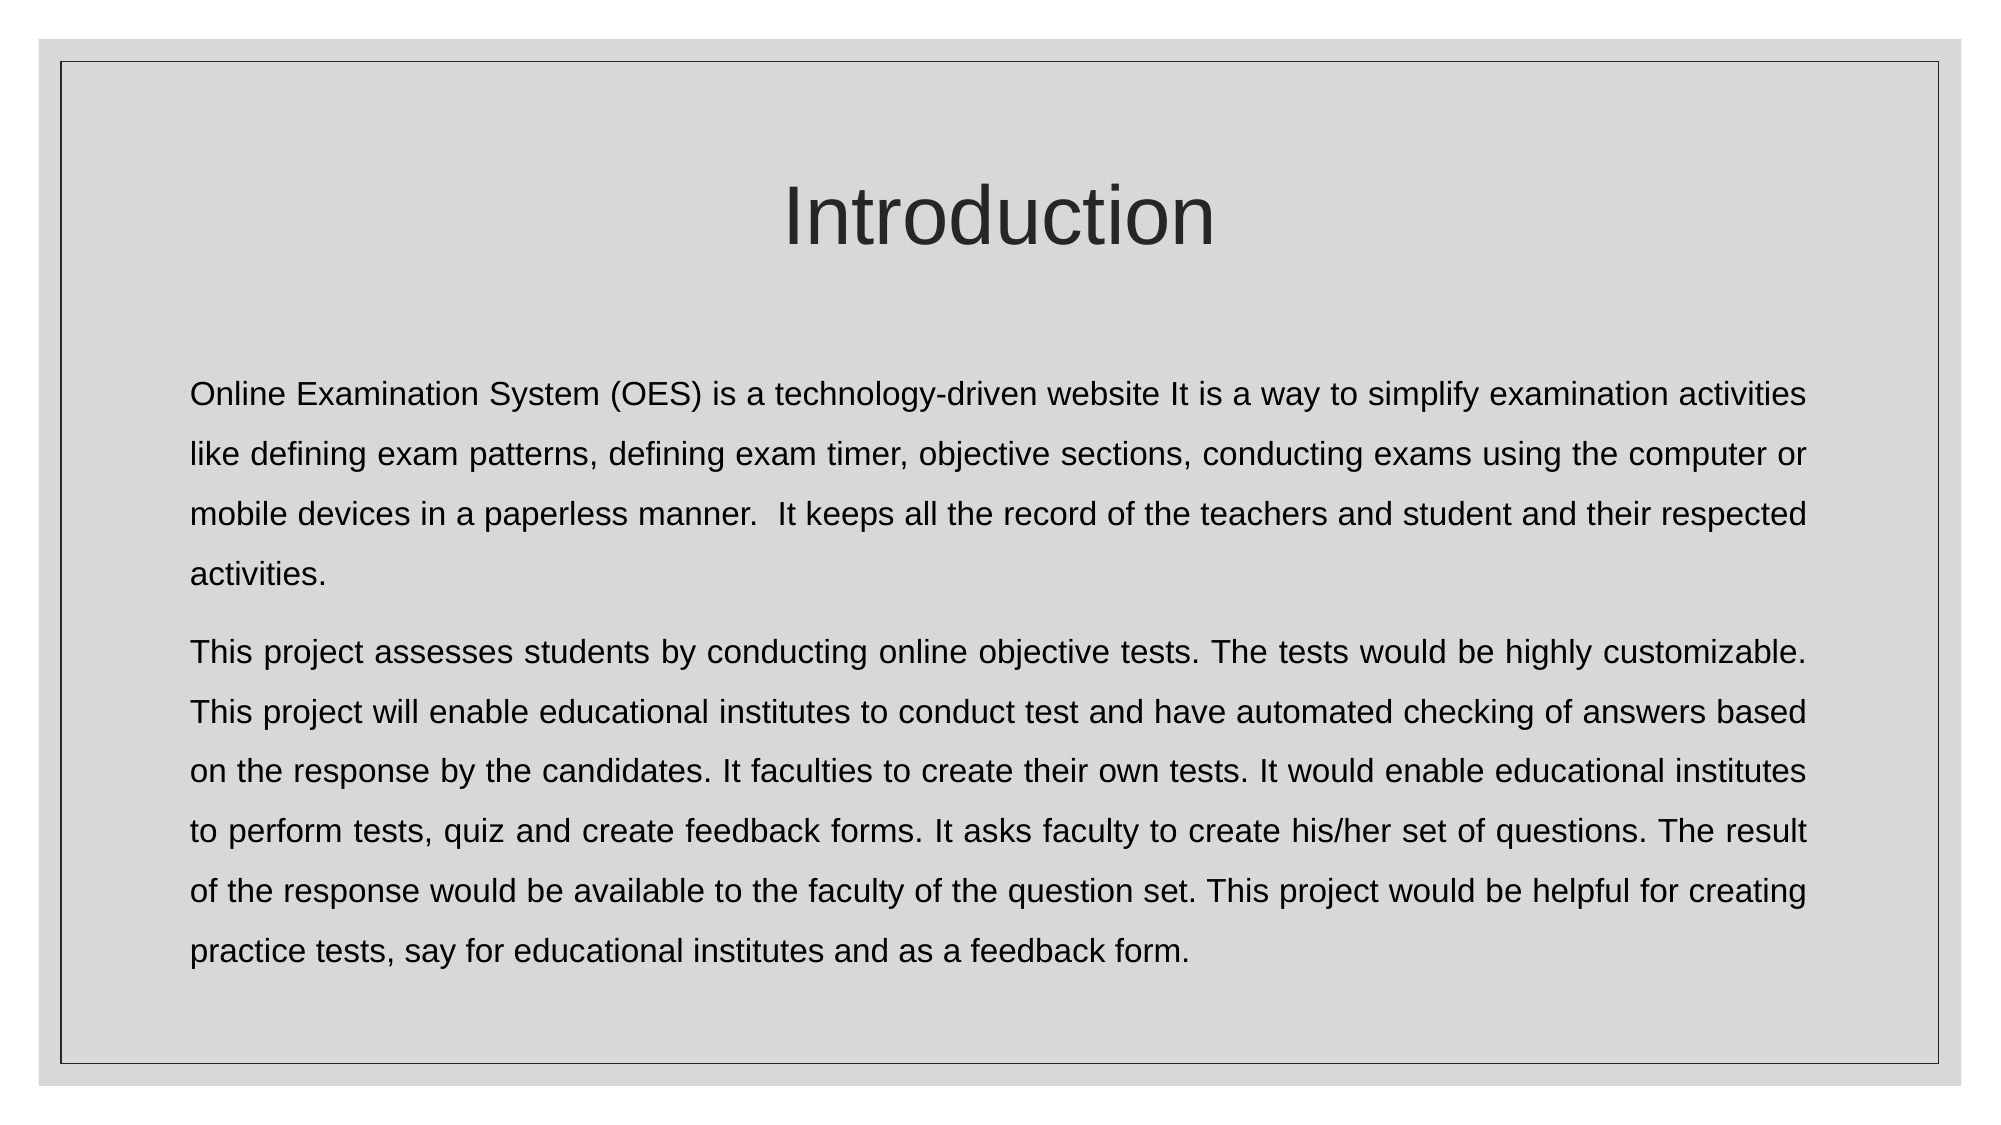

# Introduction
Online Examination System (OES) is a technology-driven website It is a way to simplify examination activities like defining exam patterns, defining exam timer, objective sections, conducting exams using the computer or mobile devices in a paperless manner.  It keeps all the record of the teachers and student and their respected activities.
This project assesses students by conducting online objective tests. The tests would be highly customizable. This project will enable educational institutes to conduct test and have automated checking of answers based on the response by the candidates. It faculties to create their own tests. It would enable educational institutes to perform tests, quiz and create feedback forms. It asks faculty to create his/her set of questions. The result of the response would be available to the faculty of the question set. This project would be helpful for creating practice tests, say for educational institutes and as a feedback form.